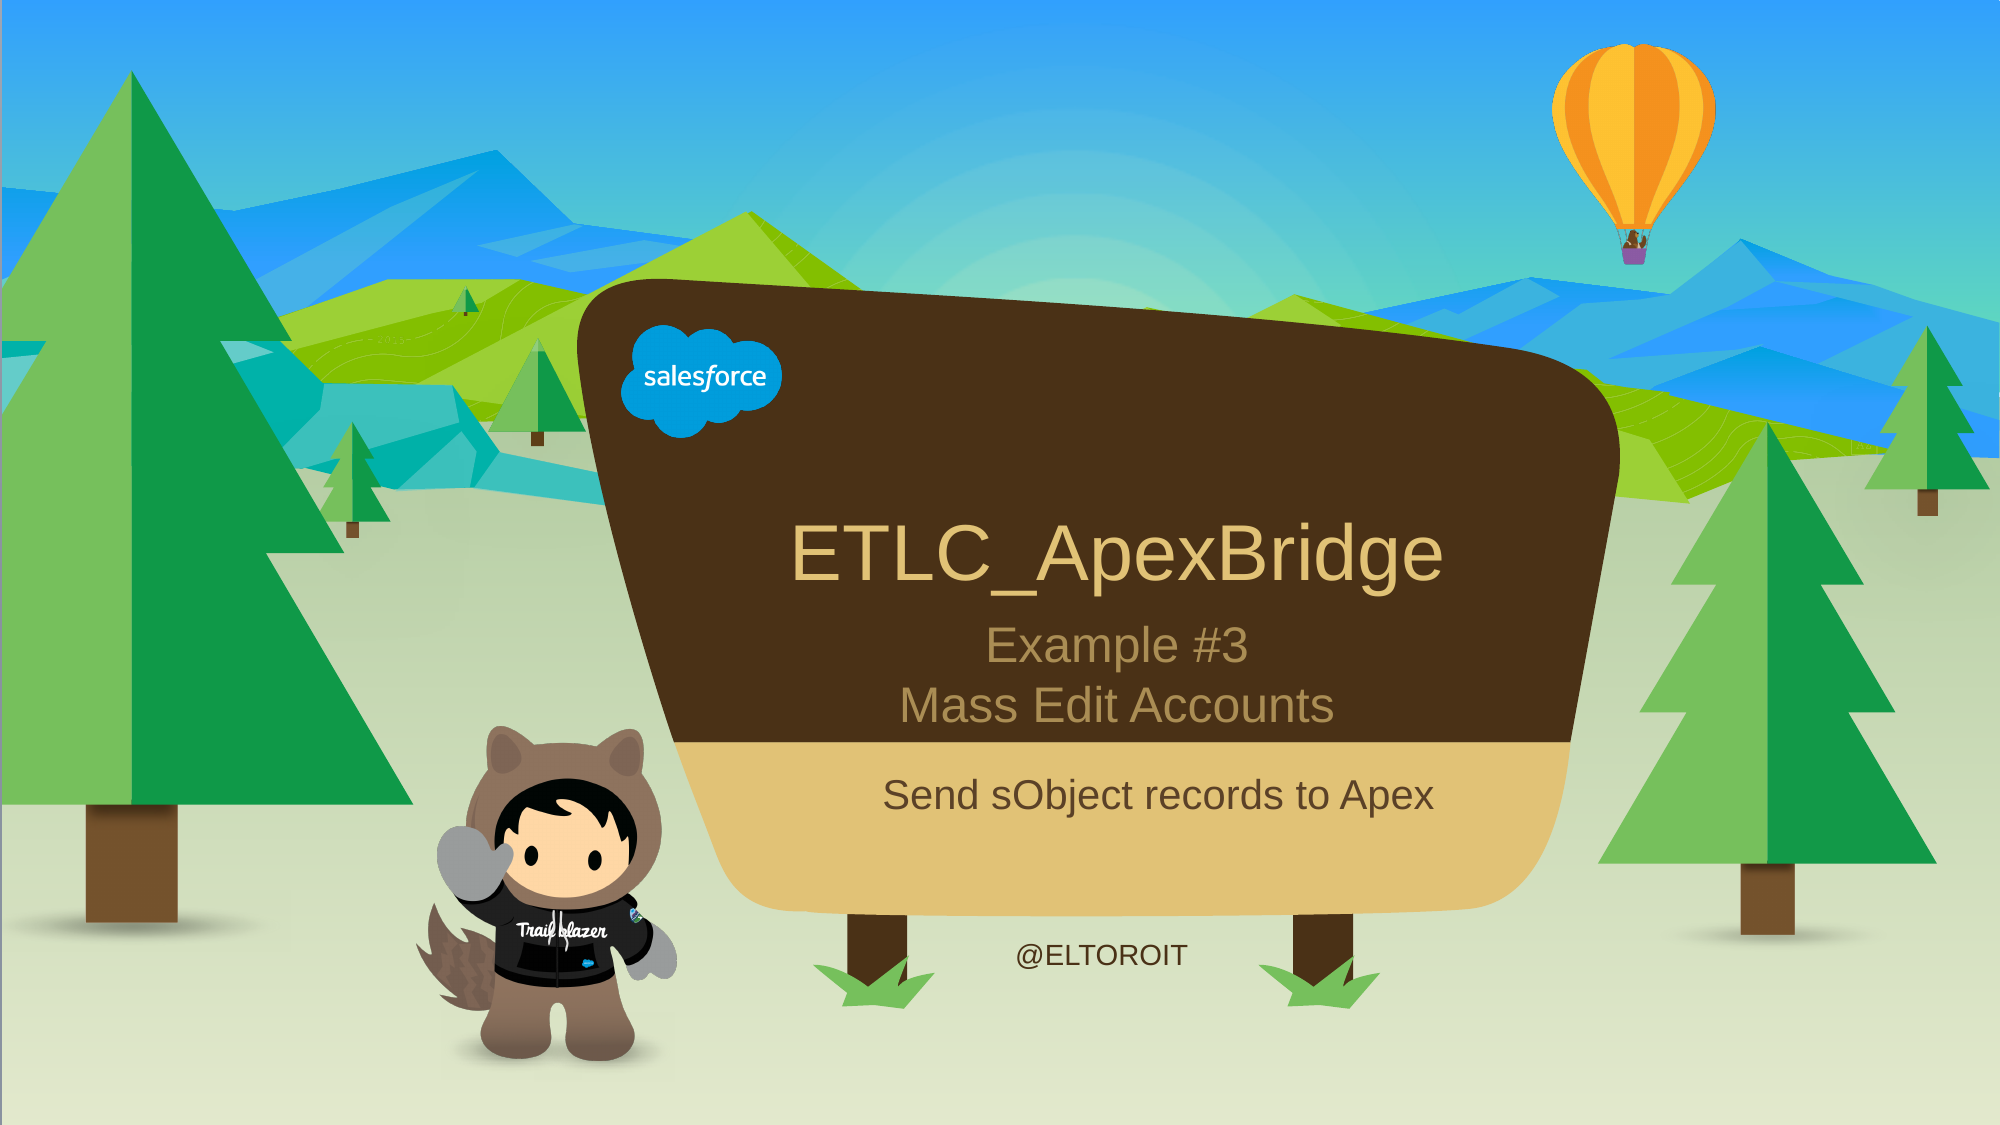

# ETLC_ApexBridge
Example #3
Mass Edit Accounts
Send sObject records to Apex
@ELTOROIT